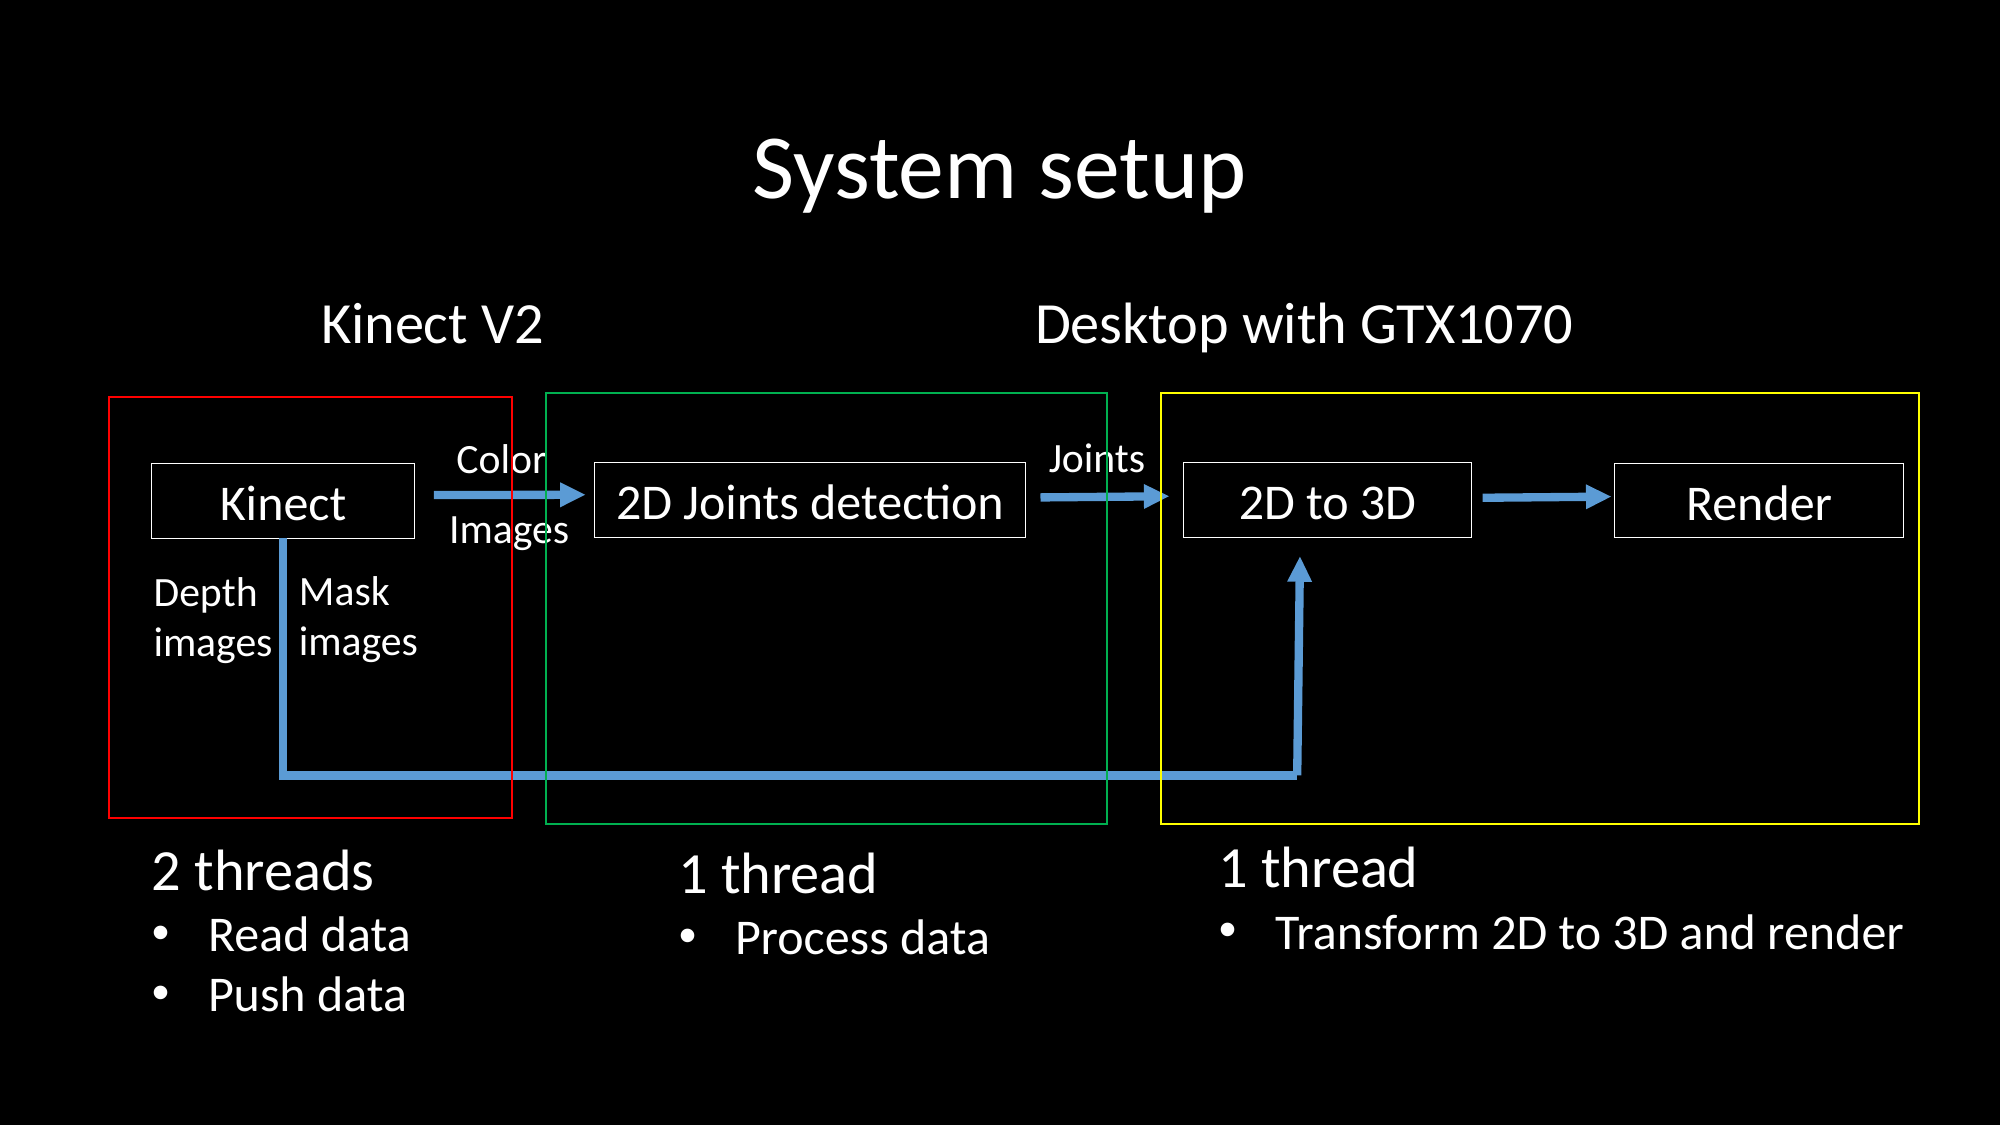

# System setup
Kinect V2
Desktop with GTX1070

1 thread
Process data

1 thread
Transform 2D to 3D and render

2 threads
Read data
Push data
Joints
2D to 3D
Color
Images
Mask
images
Depth
images
2D Joints detection
Render
Kinect